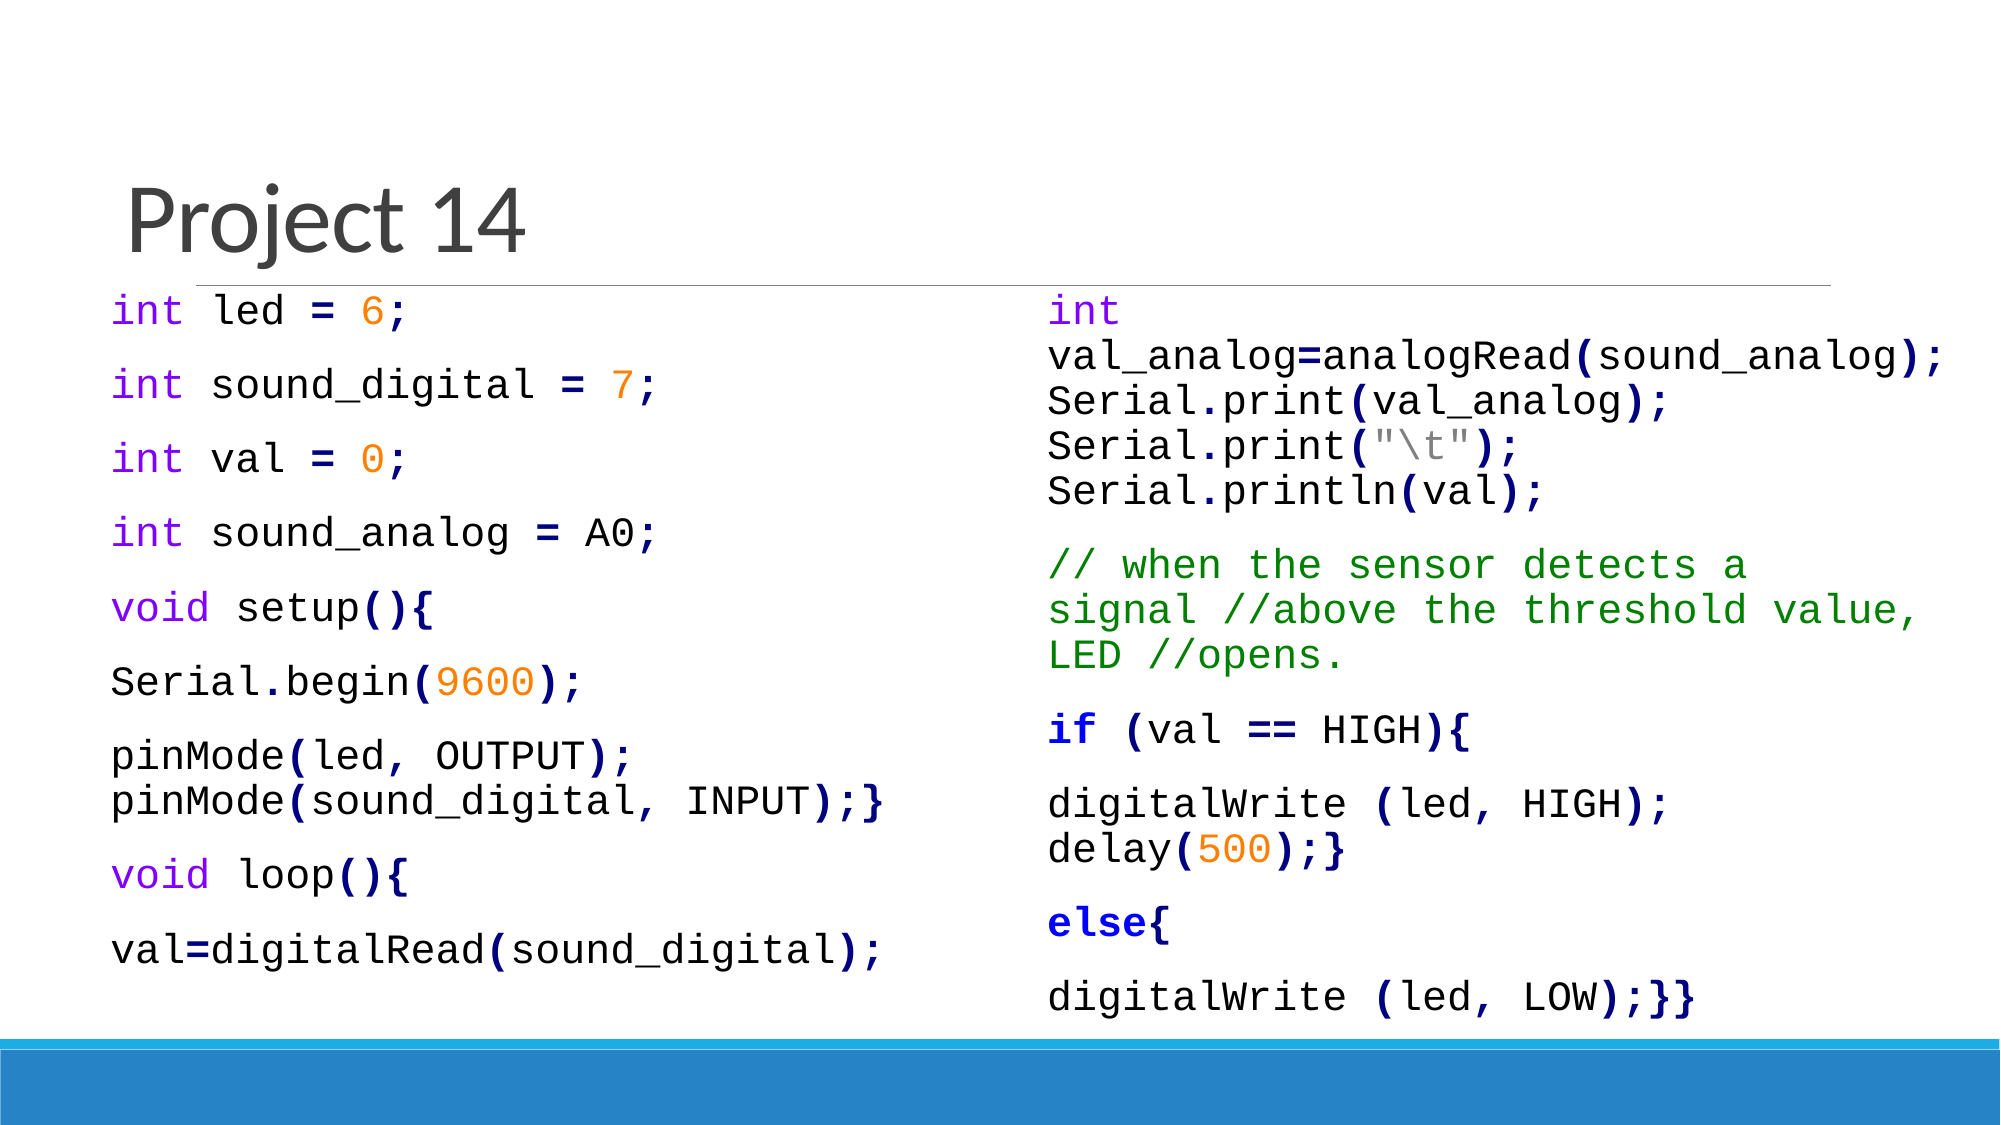

# Project 14
int led = 6;
int sound_digital = 7;
int val = 0;
int sound_analog = A0;
void setup(){
Serial.begin(9600);
pinMode(led, OUTPUT); pinMode(sound_digital, INPUT);}
void loop(){
val=digitalRead(sound_digital);

int val_analog=analogRead(sound_analog); Serial.print(val_analog); Serial.print("\t"); Serial.println(val);
// when the sensor detects a signal //above the threshold value, LED //opens.
if (val == HIGH){
digitalWrite (led, HIGH); delay(500);}
else{
digitalWrite (led, LOW);}}